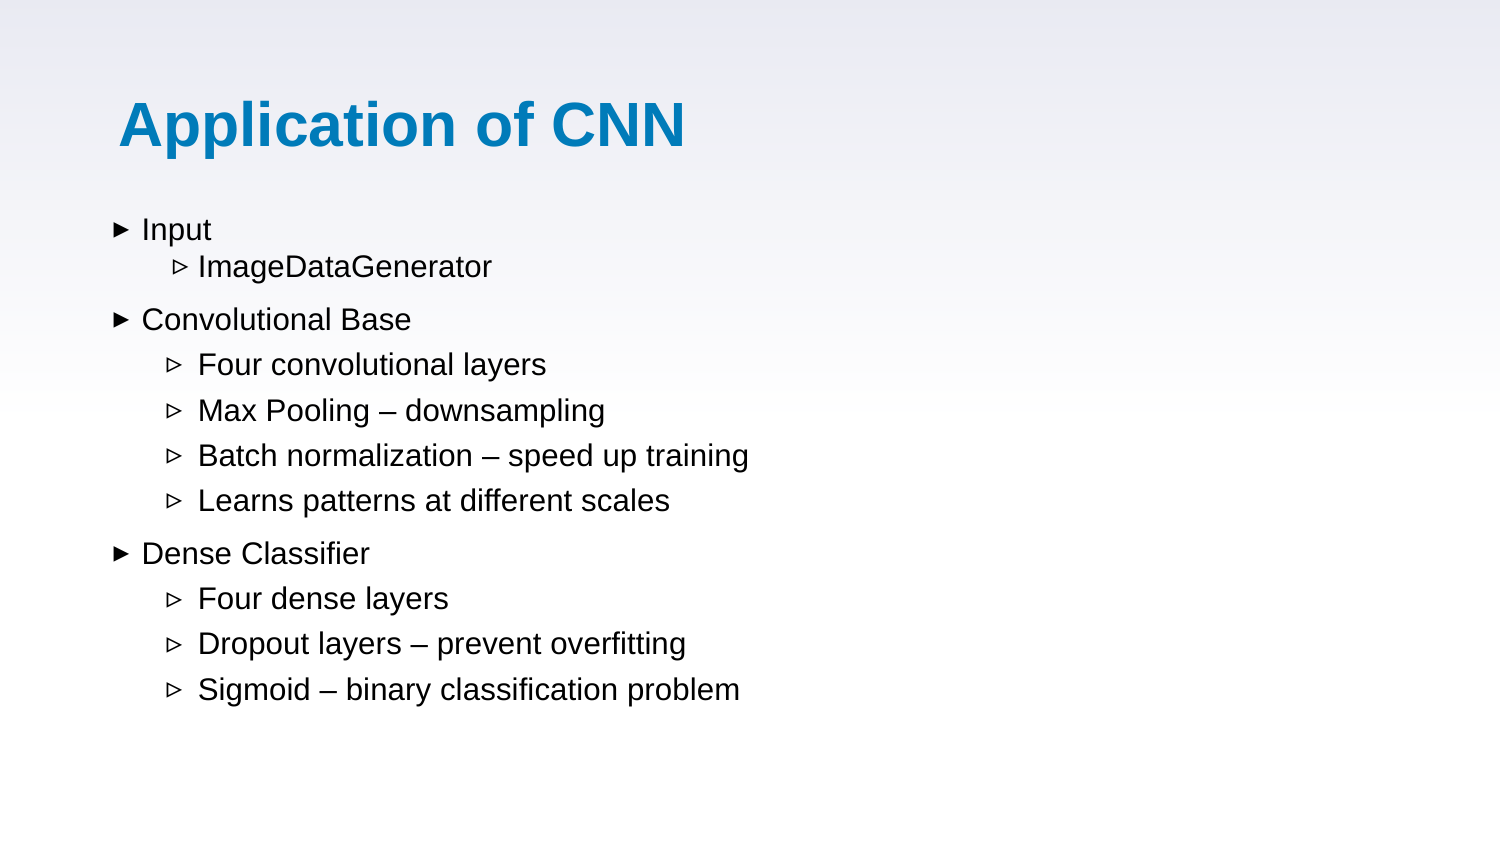

# Application of CNN
Input
ImageDataGenerator
Convolutional Base
Four convolutional layers
Max Pooling – downsampling
Batch normalization – speed up training
Learns patterns at different scales
Dense Classifier
Four dense layers
Dropout layers – prevent overfitting
Sigmoid – binary classification problem